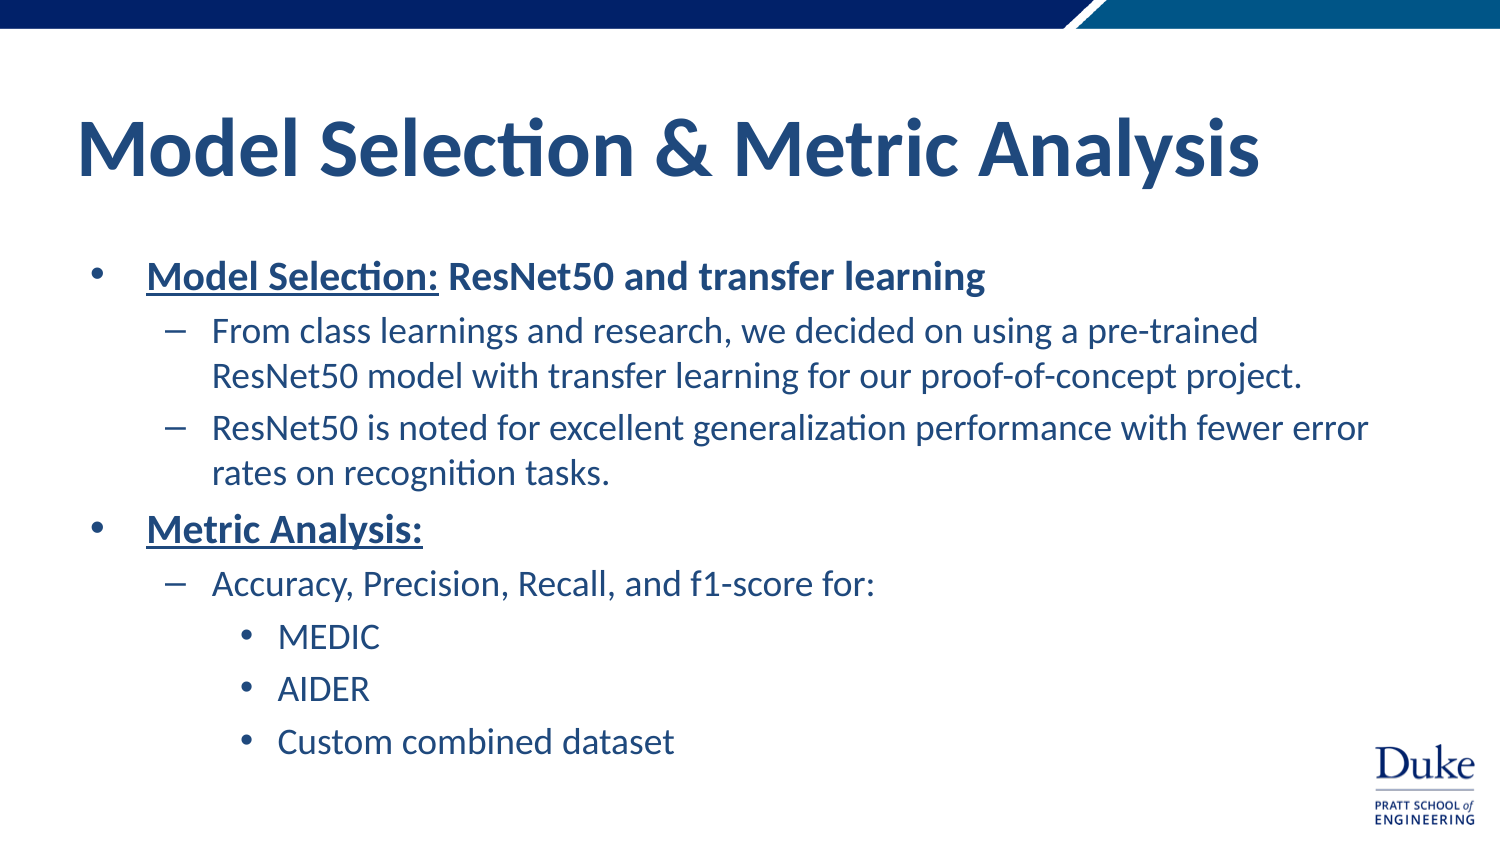

# Model Selection & Metric Analysis
Model Selection: ResNet50 and transfer learning
From class learnings and research, we decided on using a pre-trained ResNet50 model with transfer learning for our proof-of-concept project.
ResNet50 is noted for excellent generalization performance with fewer error rates on recognition tasks.
Metric Analysis:
Accuracy, Precision, Recall, and f1-score for:
MEDIC
AIDER
Custom combined dataset